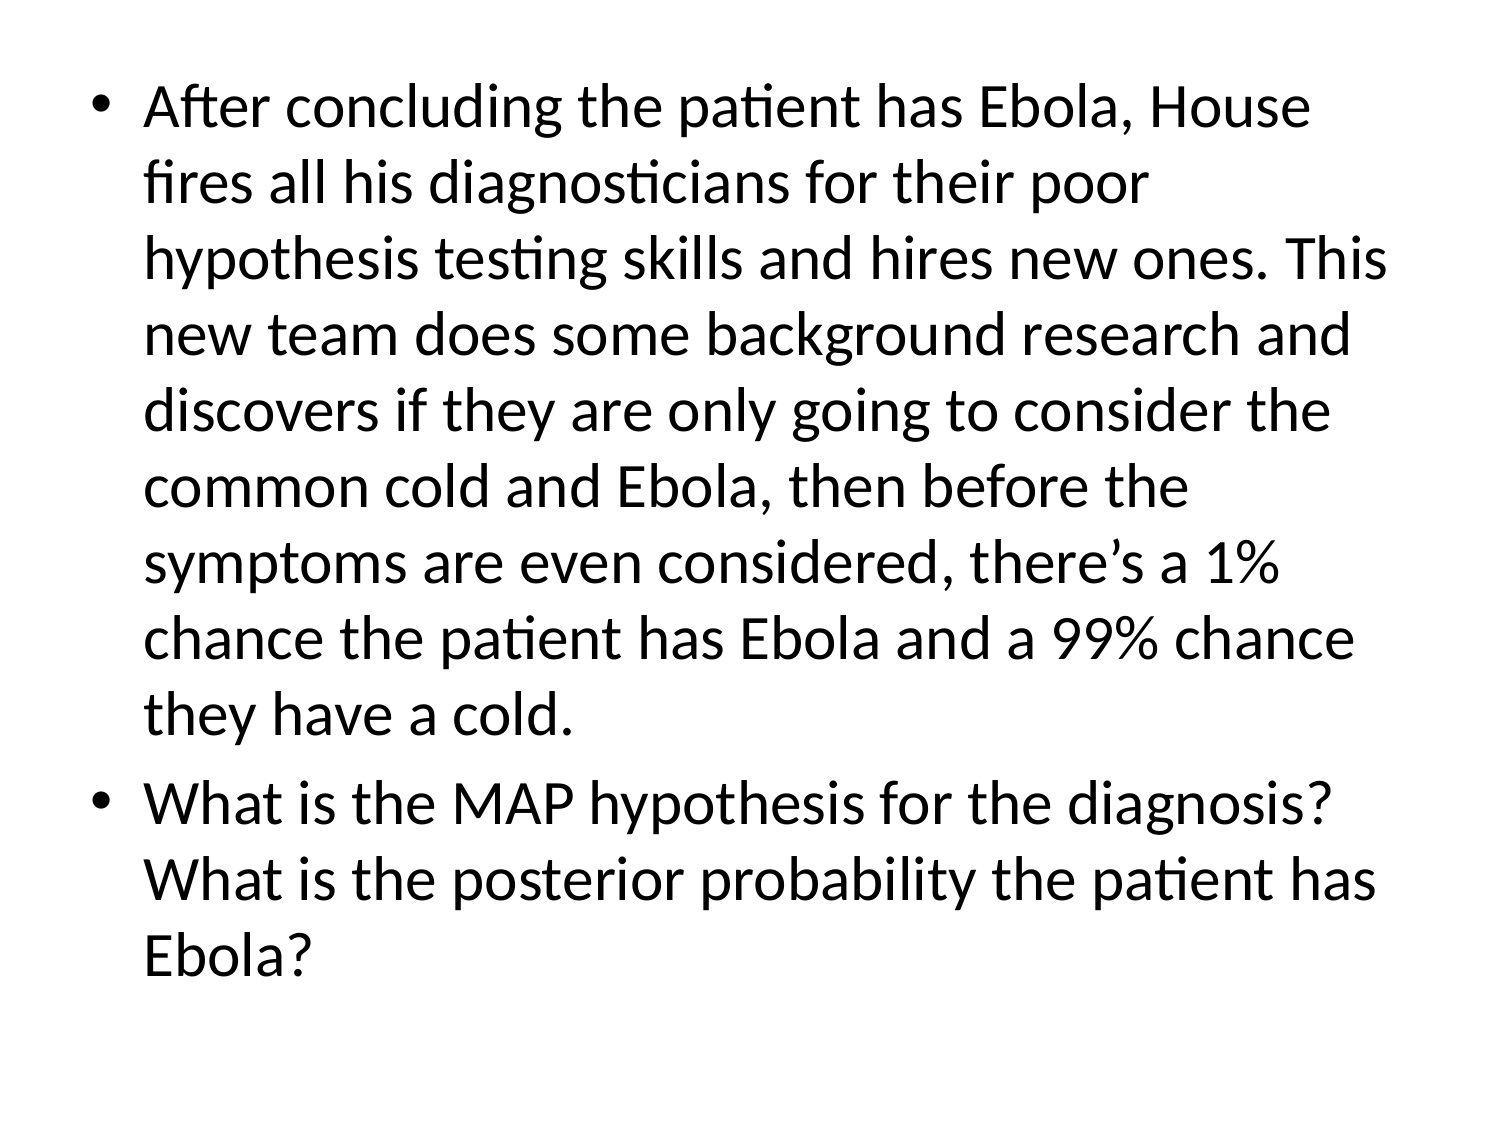

After concluding the patient has Ebola, House fires all his diagnosticians for their poor hypothesis testing skills and hires new ones. This new team does some background research and discovers if they are only going to consider the common cold and Ebola, then before the symptoms are even considered, there’s a 1% chance the patient has Ebola and a 99% chance they have a cold.
What is the MAP hypothesis for the diagnosis? What is the posterior probability the patient has Ebola?